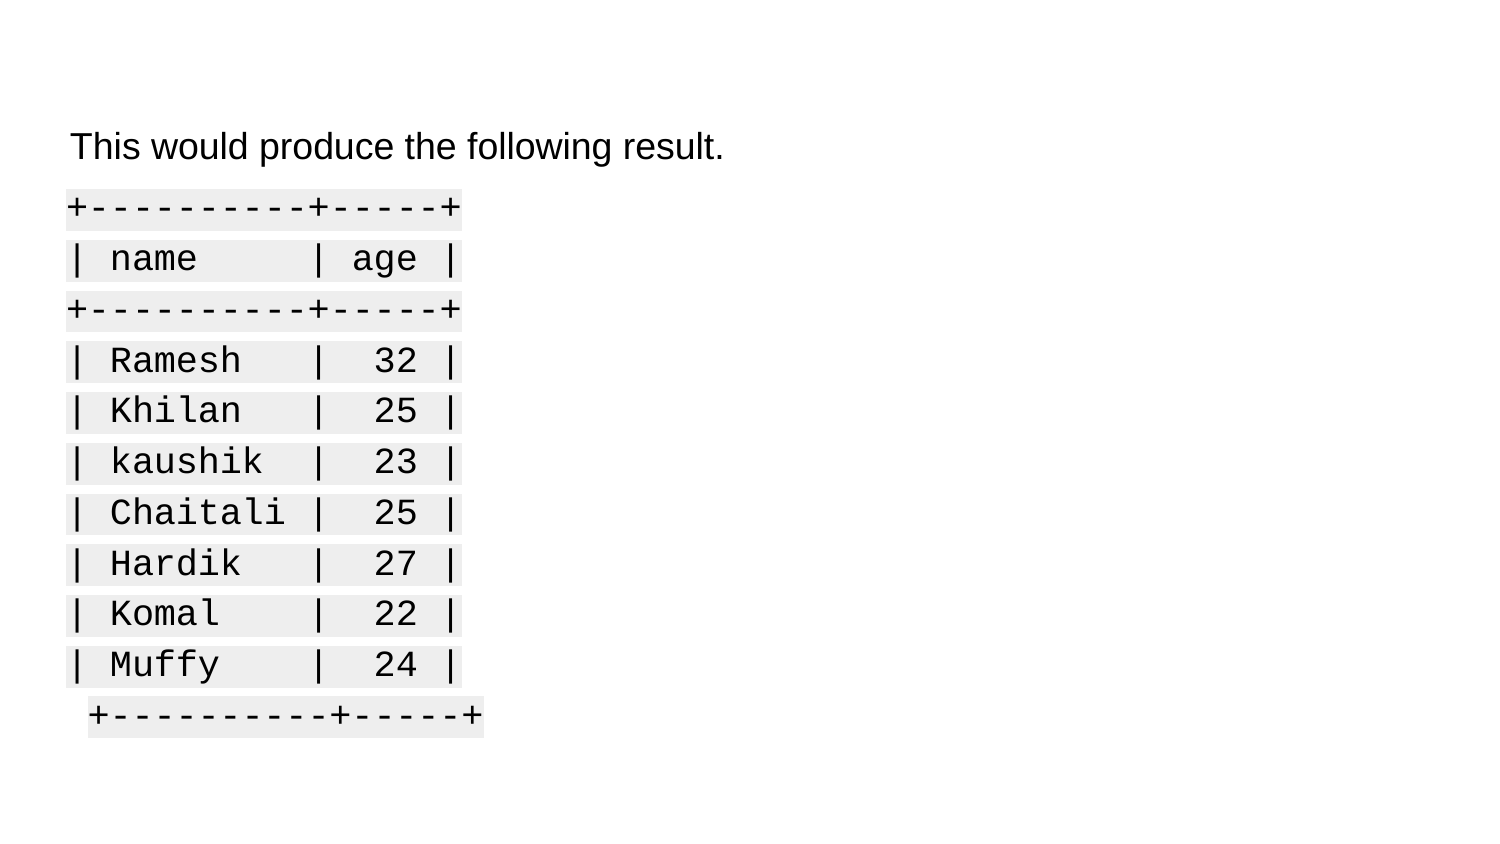

This would produce the following result.
+----------+-----+
| name     | age |
+----------+-----+
| Ramesh   |  32 |
| Khilan   |  25 |
| kaushik  |  23 |
| Chaitali |  25 |
| Hardik   |  27 |
| Komal    |  22 |
| Muffy    |  24 |
+----------+-----+